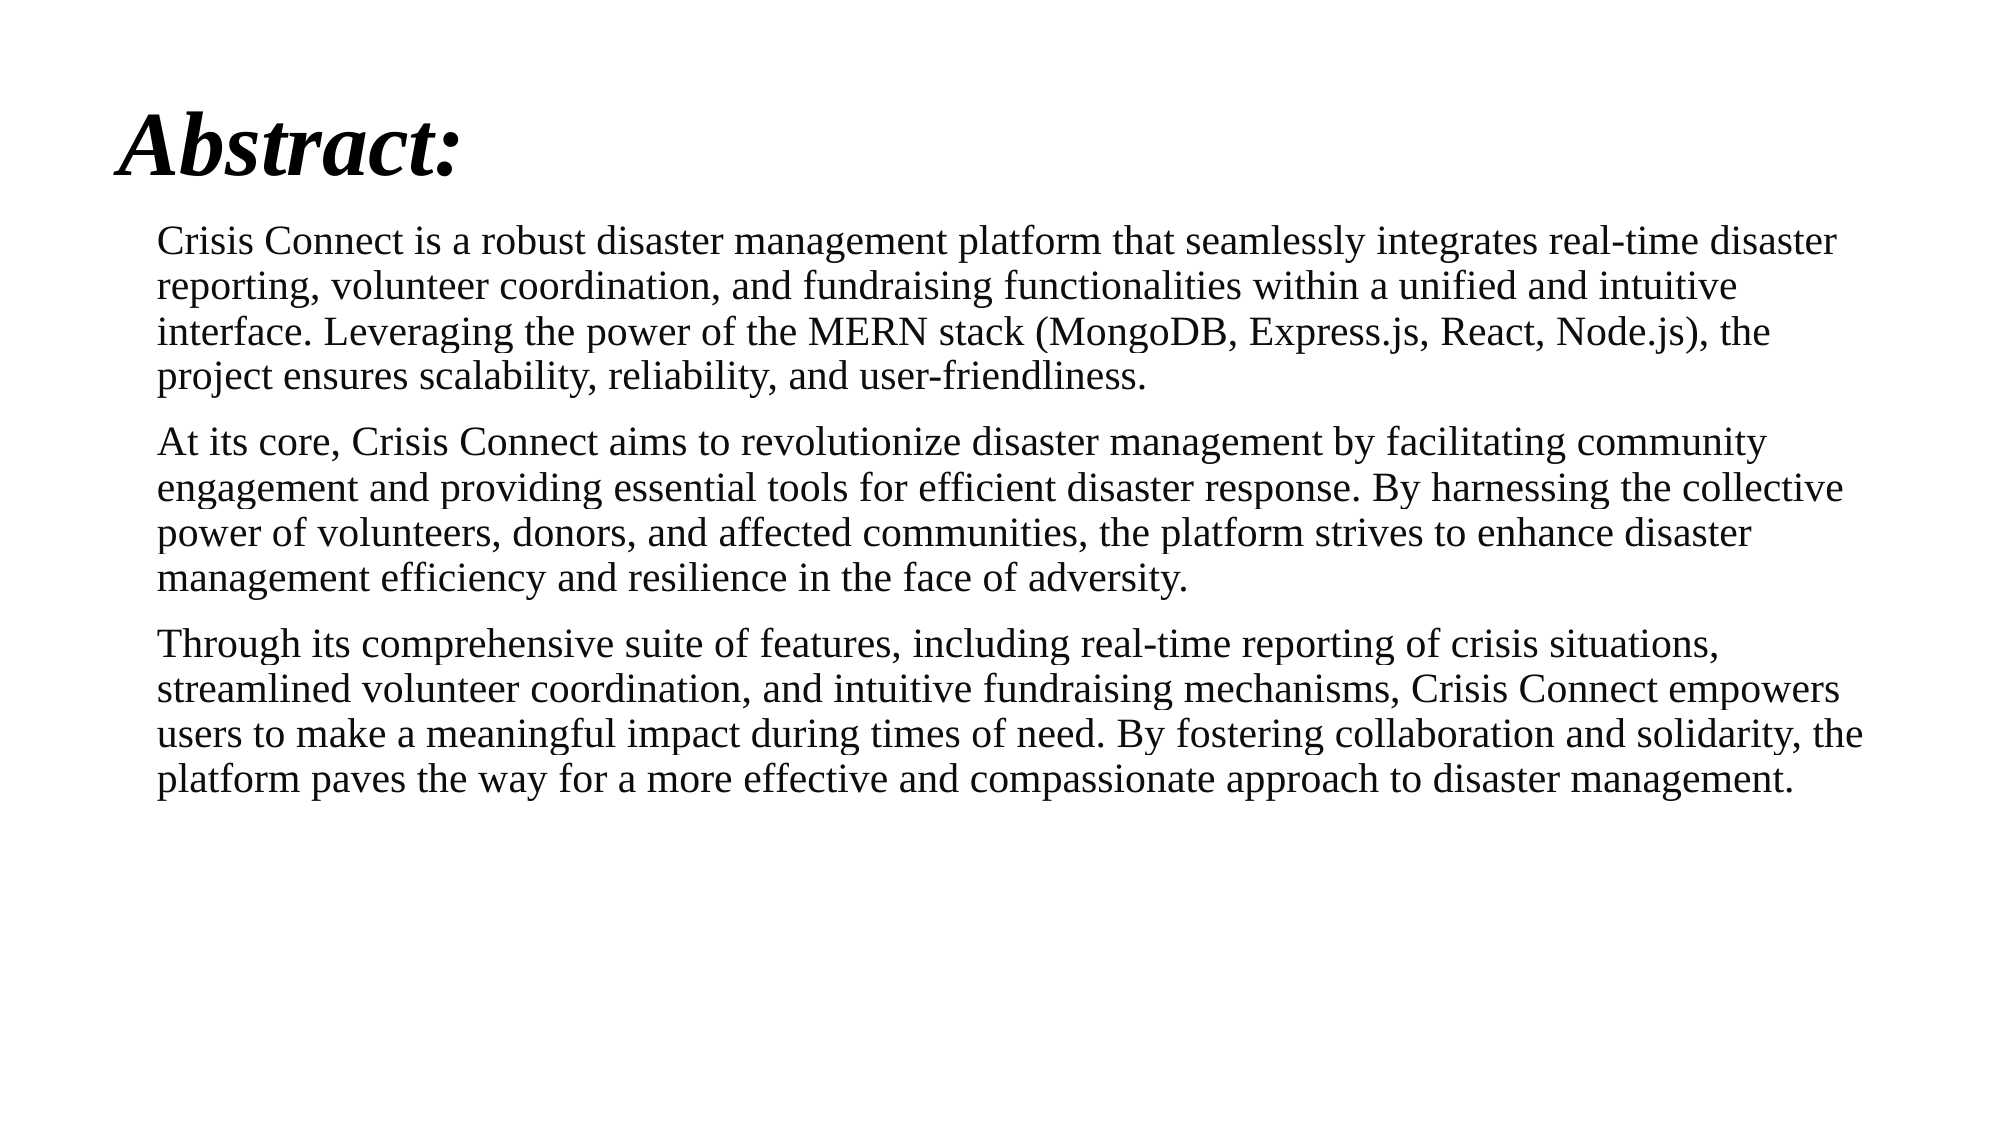

# Abstract:
Crisis Connect is a robust disaster management platform that seamlessly integrates real-time disaster reporting, volunteer coordination, and fundraising functionalities within a unified and intuitive interface. Leveraging the power of the MERN stack (MongoDB, Express.js, React, Node.js), the project ensures scalability, reliability, and user-friendliness.
At its core, Crisis Connect aims to revolutionize disaster management by facilitating community engagement and providing essential tools for efficient disaster response. By harnessing the collective power of volunteers, donors, and affected communities, the platform strives to enhance disaster management efficiency and resilience in the face of adversity.
Through its comprehensive suite of features, including real-time reporting of crisis situations, streamlined volunteer coordination, and intuitive fundraising mechanisms, Crisis Connect empowers users to make a meaningful impact during times of need. By fostering collaboration and solidarity, the platform paves the way for a more effective and compassionate approach to disaster management.